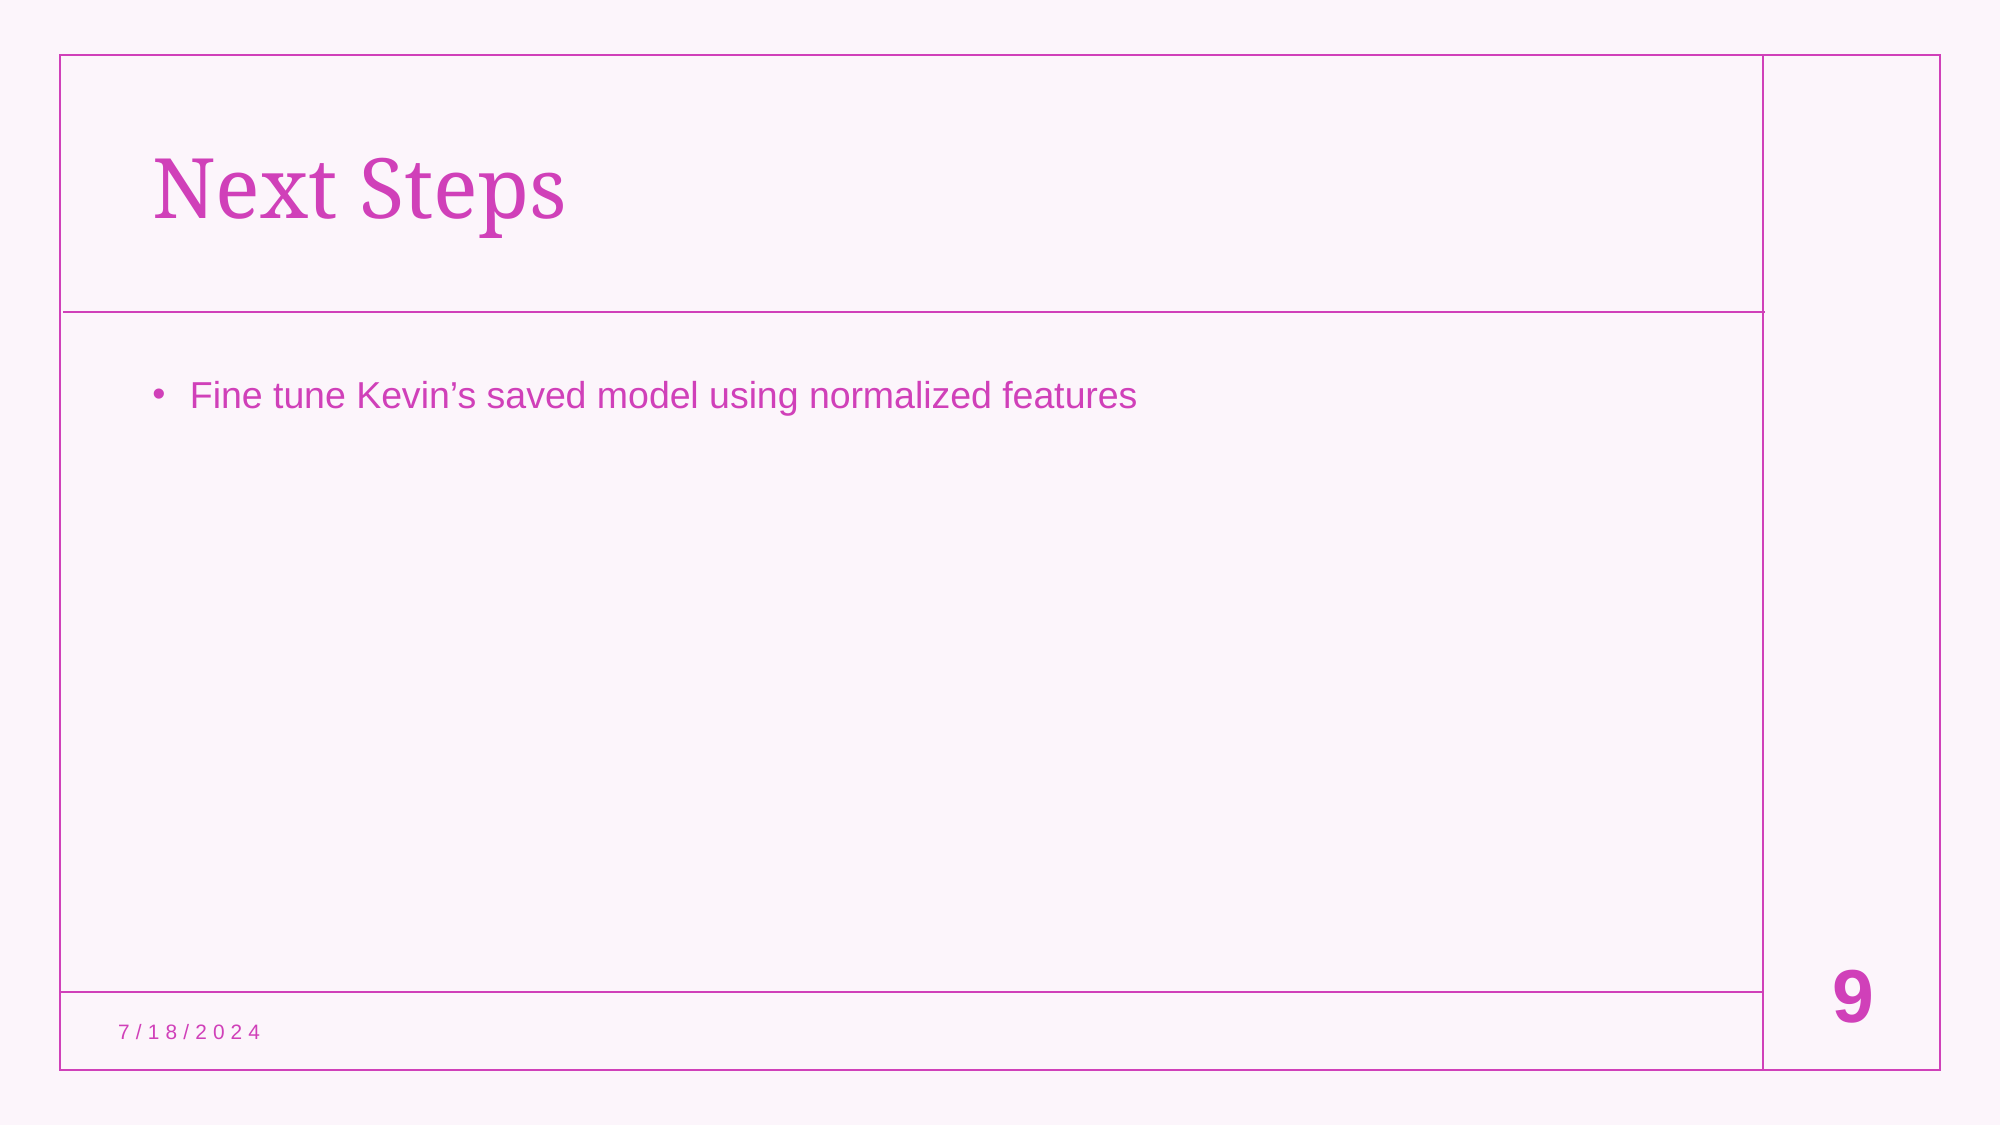

# Next Steps
Fine tune Kevin’s saved model using normalized features

9
7/18/2024